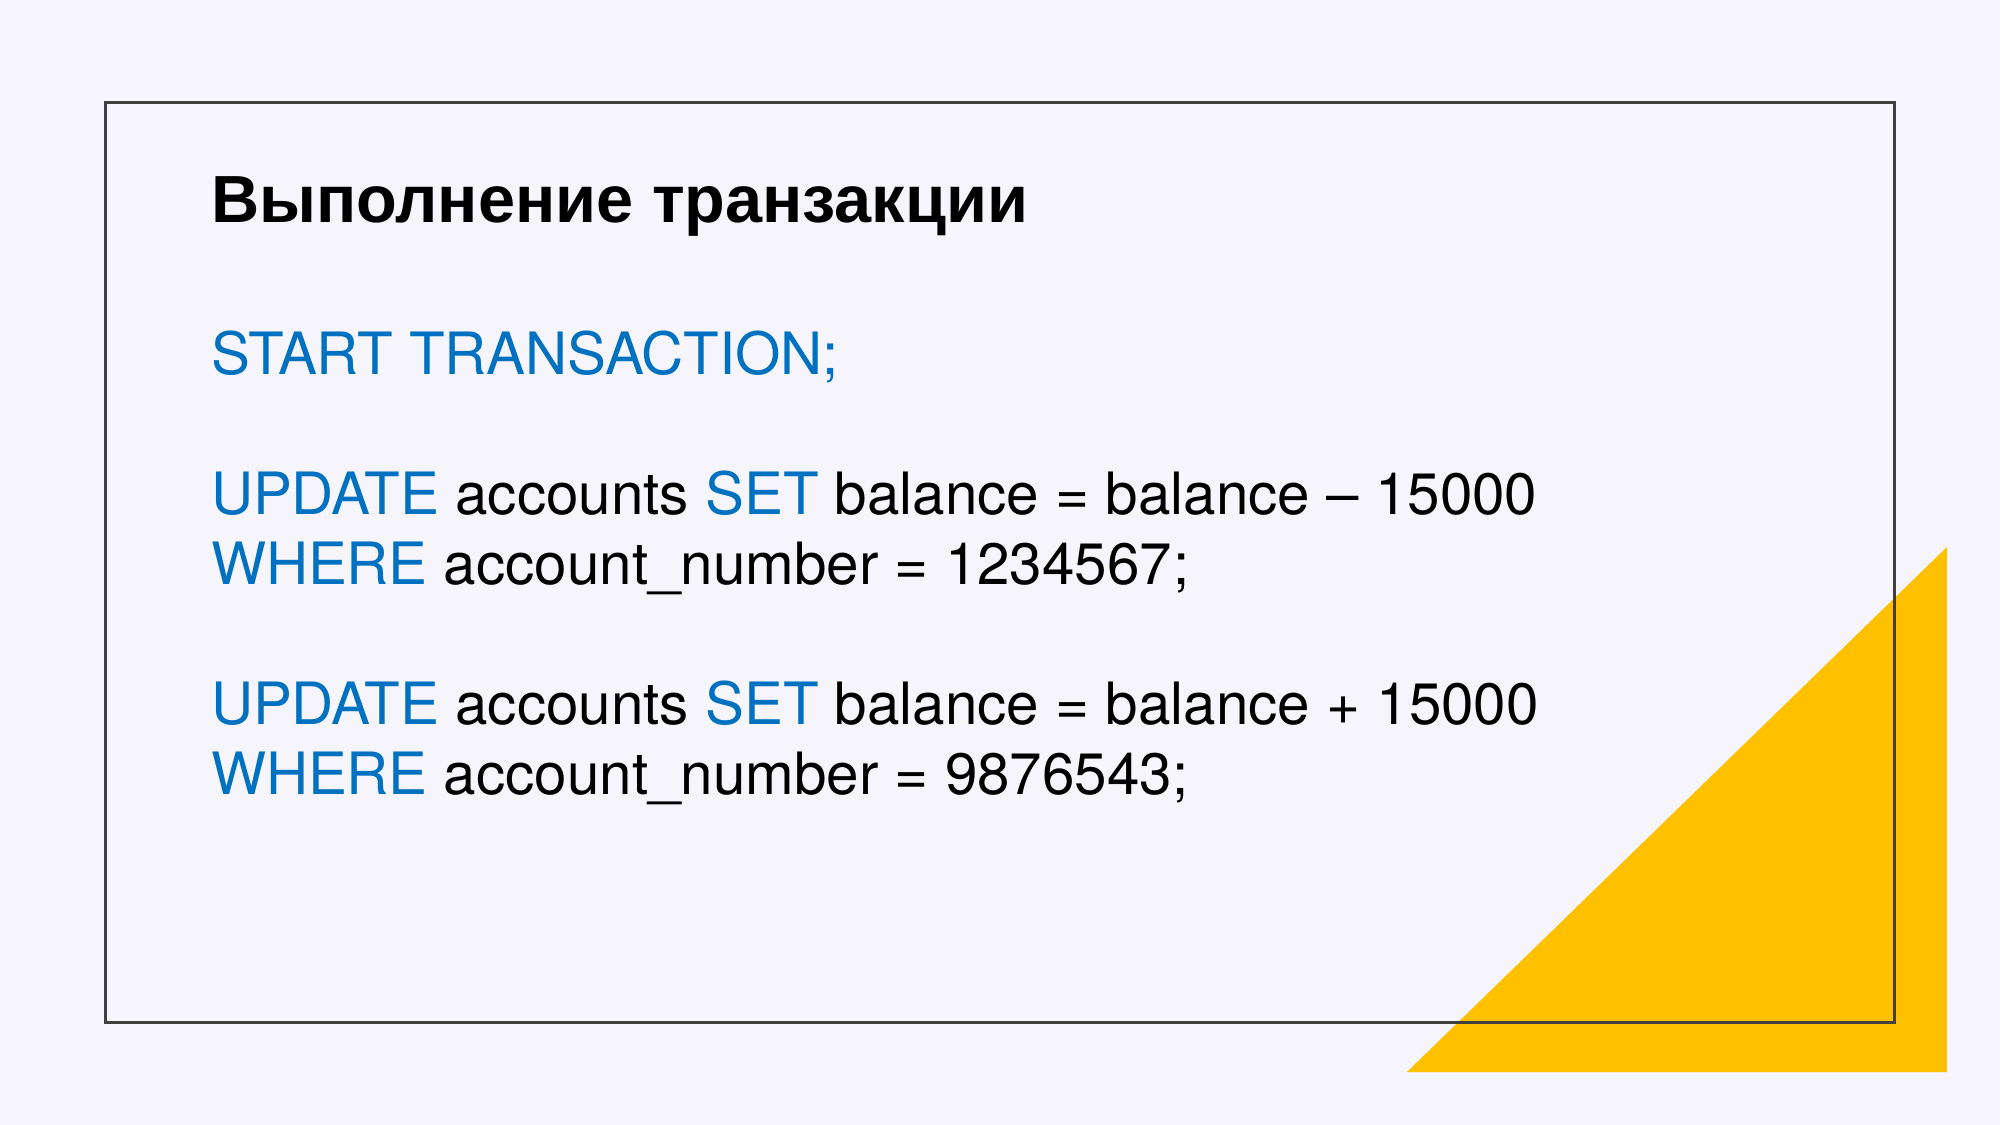

Выполнение транзакции

START TRANSACTION;

UPDATE accounts SET balance = balance – 15000
WHERE account_number = 1234567;

UPDATE accounts SET balance = balance + 15000
WHERE account_number = 9876543;